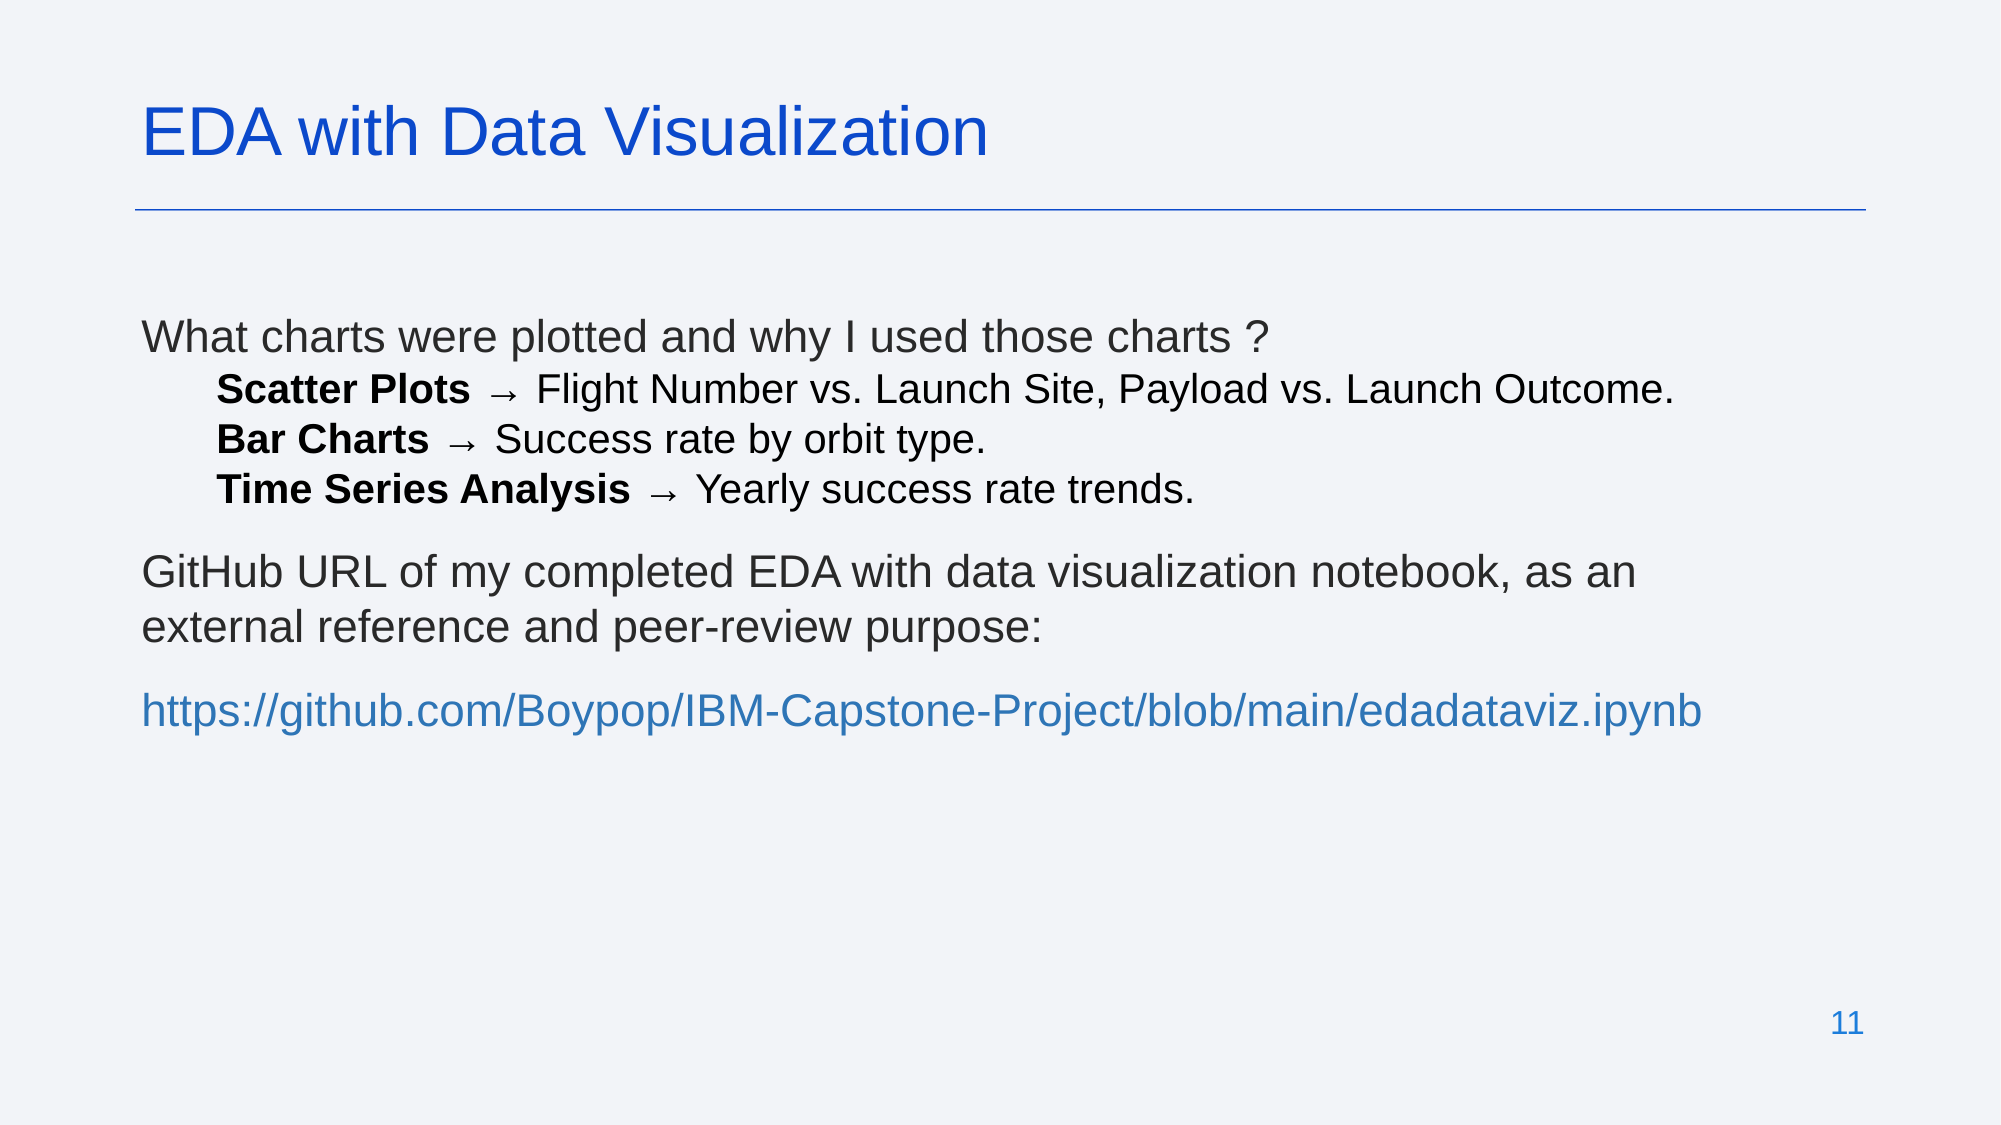

EDA with Data Visualization
What charts were plotted and why I used those charts ?
Scatter Plots → Flight Number vs. Launch Site, Payload vs. Launch Outcome.
Bar Charts → Success rate by orbit type.
Time Series Analysis → Yearly success rate trends.
GitHub URL of my completed EDA with data visualization notebook, as an external reference and peer-review purpose:
https://github.com/Boypop/IBM-Capstone-Project/blob/main/edadataviz.ipynb

11